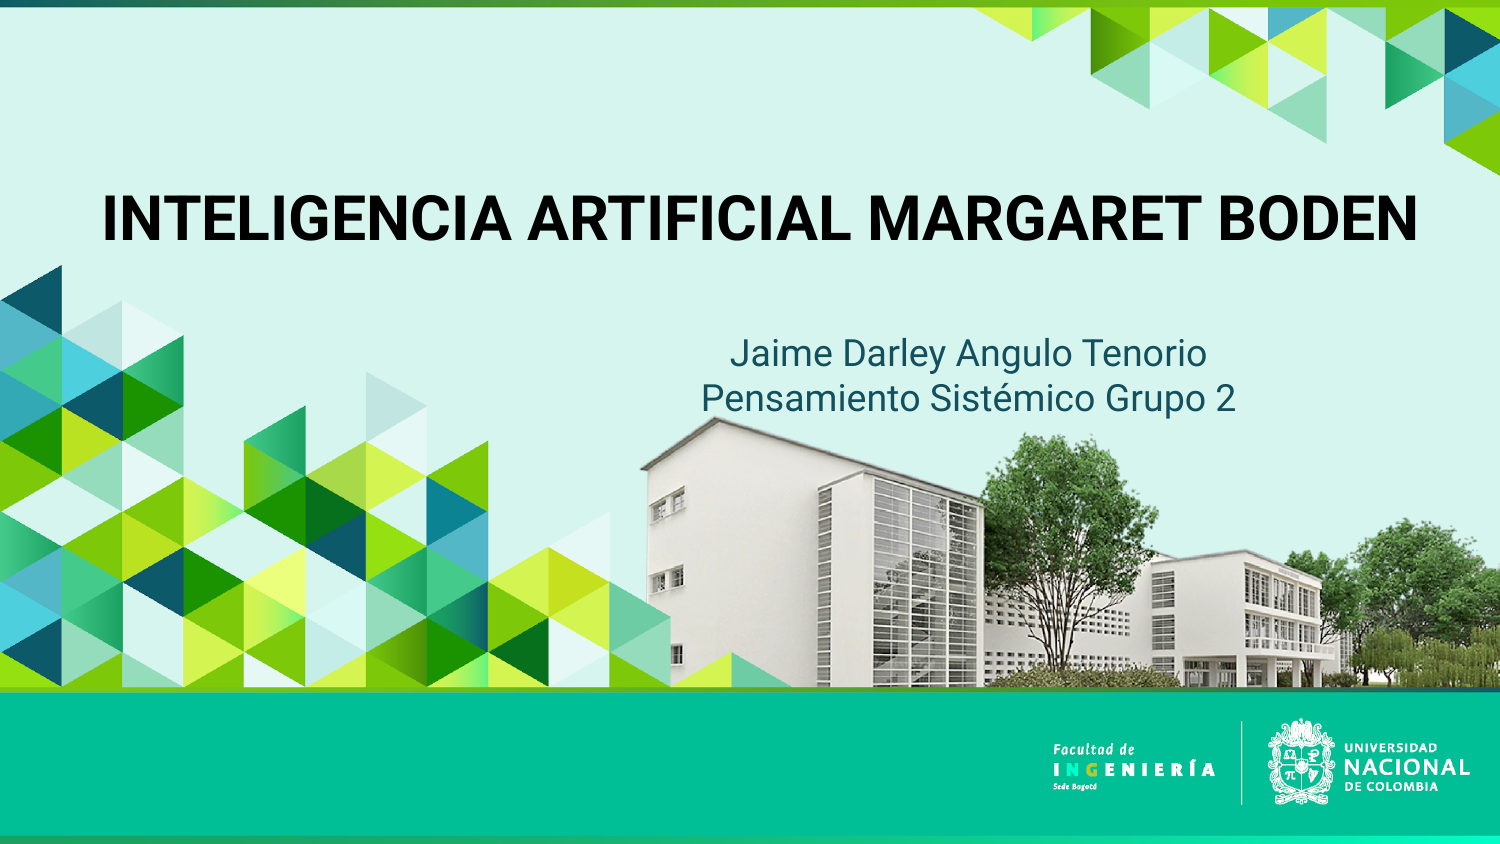

# INTELIGENCIA ARTIFICIAL MARGARET BODEN
Jaime Darley Angulo Tenorio
Pensamiento Sistémico Grupo 2